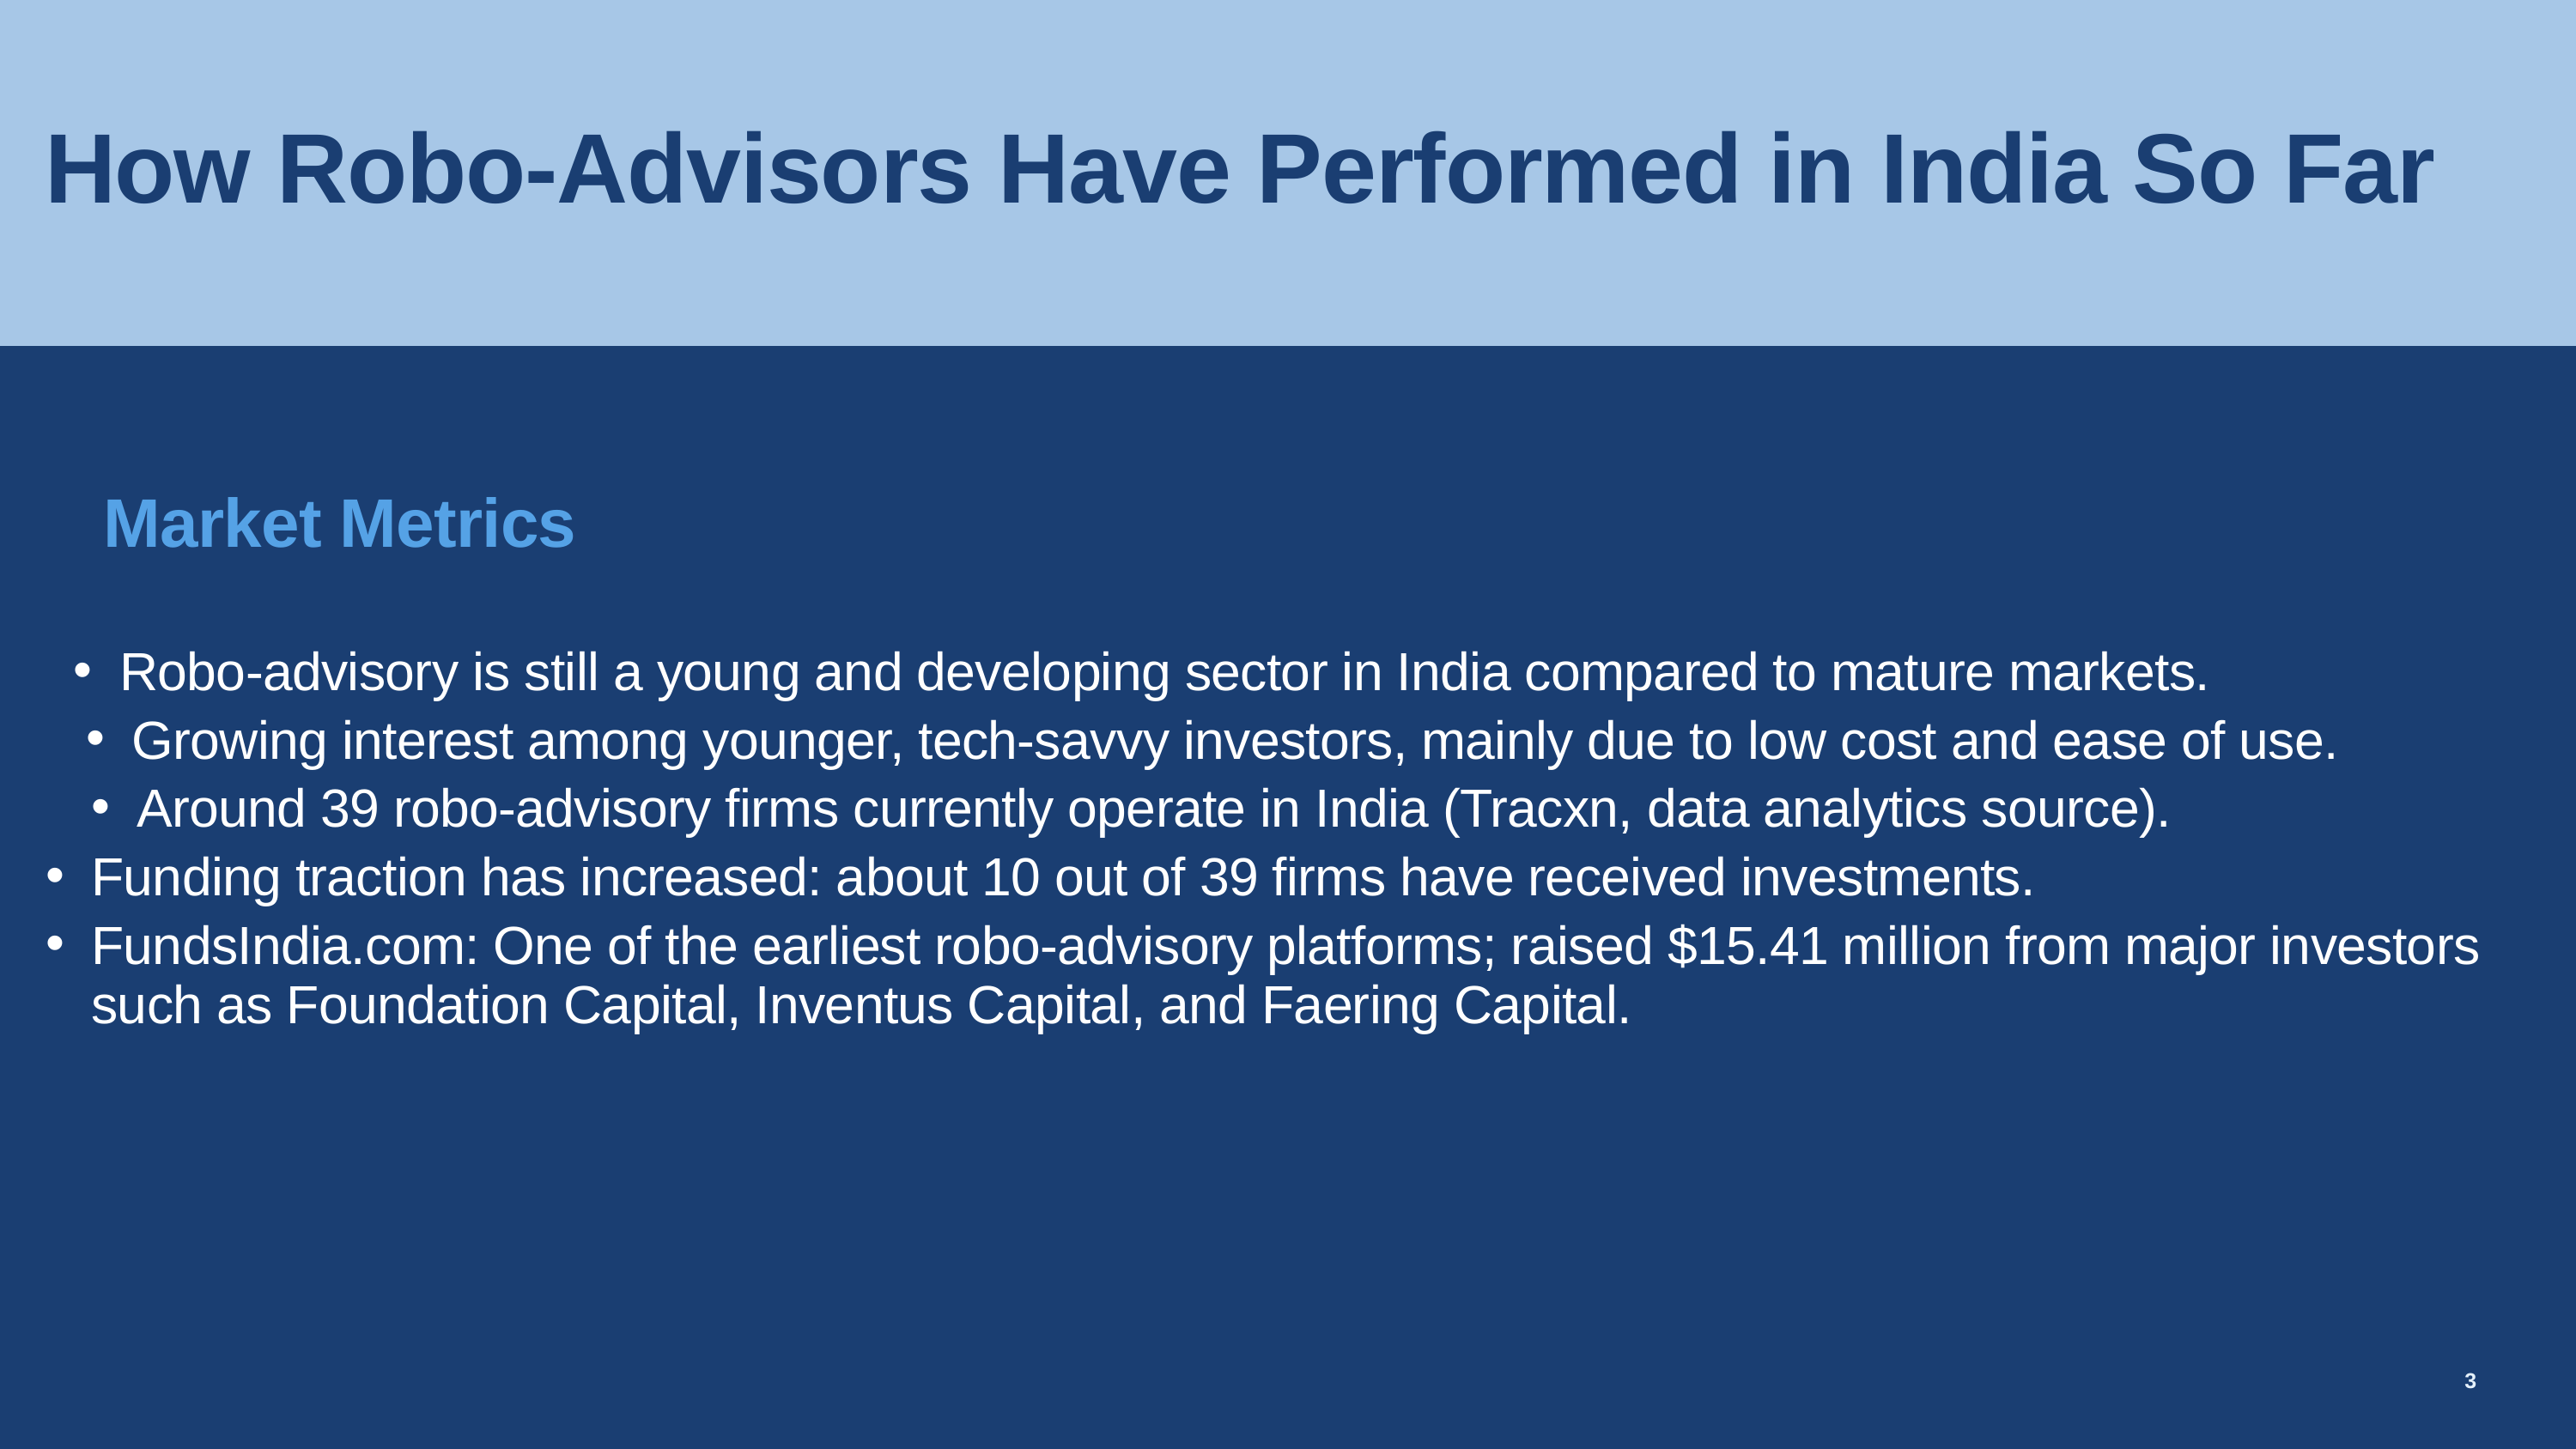

How Robo-Advisors Have Performed in India So Far

Market Metrics

Robo-advisory is still a young and developing sector in India compared to mature markets.
Growing interest among younger, tech-savvy investors, mainly due to low cost and ease of use.
Around 39 robo-advisory firms currently operate in India (Tracxn, data analytics source).
Funding traction has increased: about 10 out of 39 firms have received investments.
FundsIndia.com: One of the earliest robo-advisory platforms; raised $15.41 million from major investors such as Foundation Capital, Inventus Capital, and Faering Capital.
3